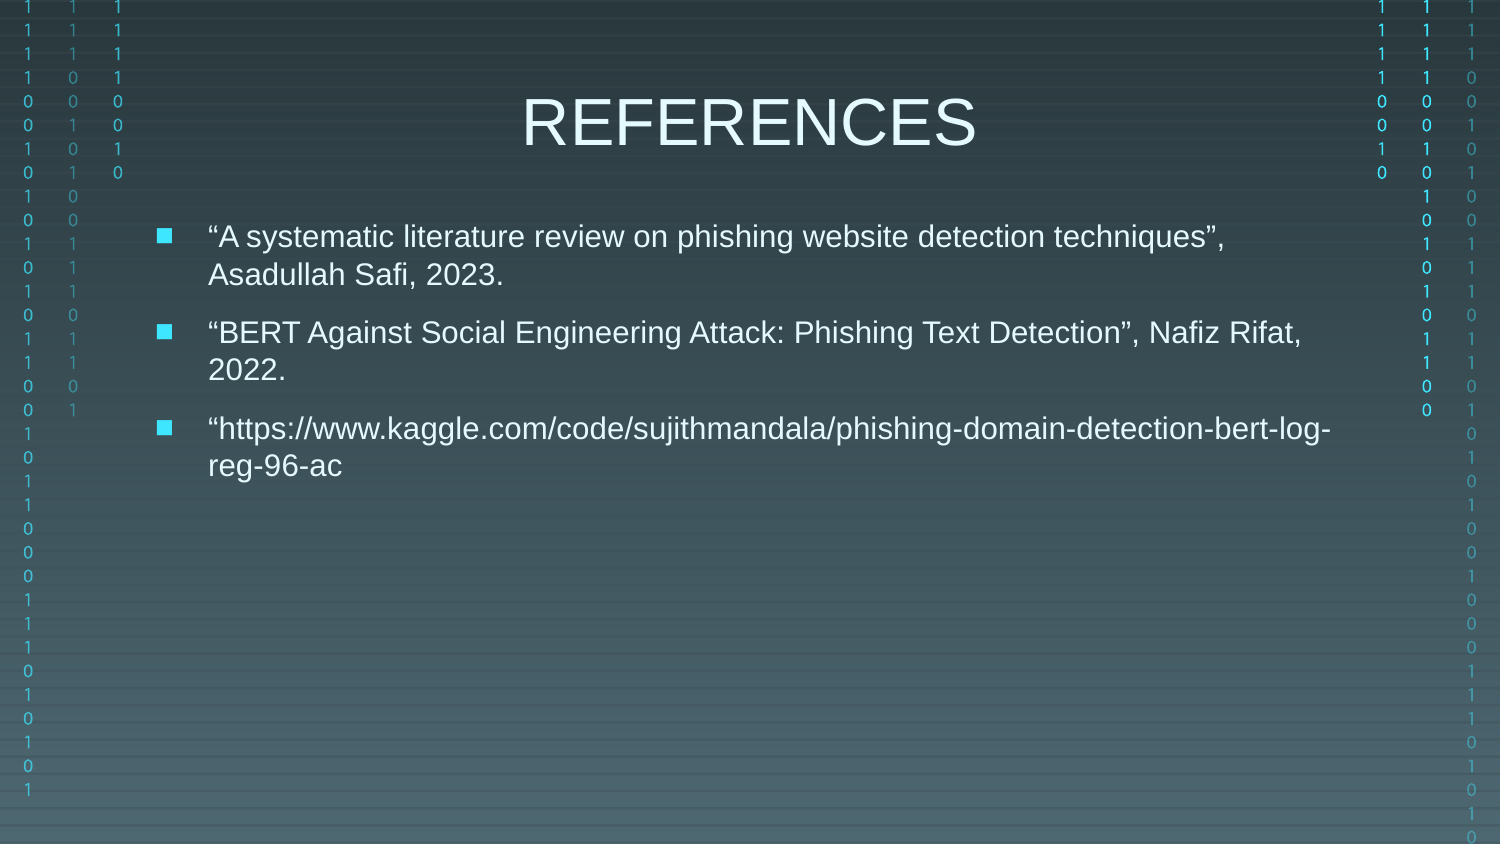

# REFERENCES
“A systematic literature review on phishing website detection techniques”, Asadullah Safi, 2023.
“BERT Against Social Engineering Attack: Phishing Text Detection”, Nafiz Rifat, 2022.
“https://www.kaggle.com/code/sujithmandala/phishing-domain-detection-bert-log-reg-96-ac